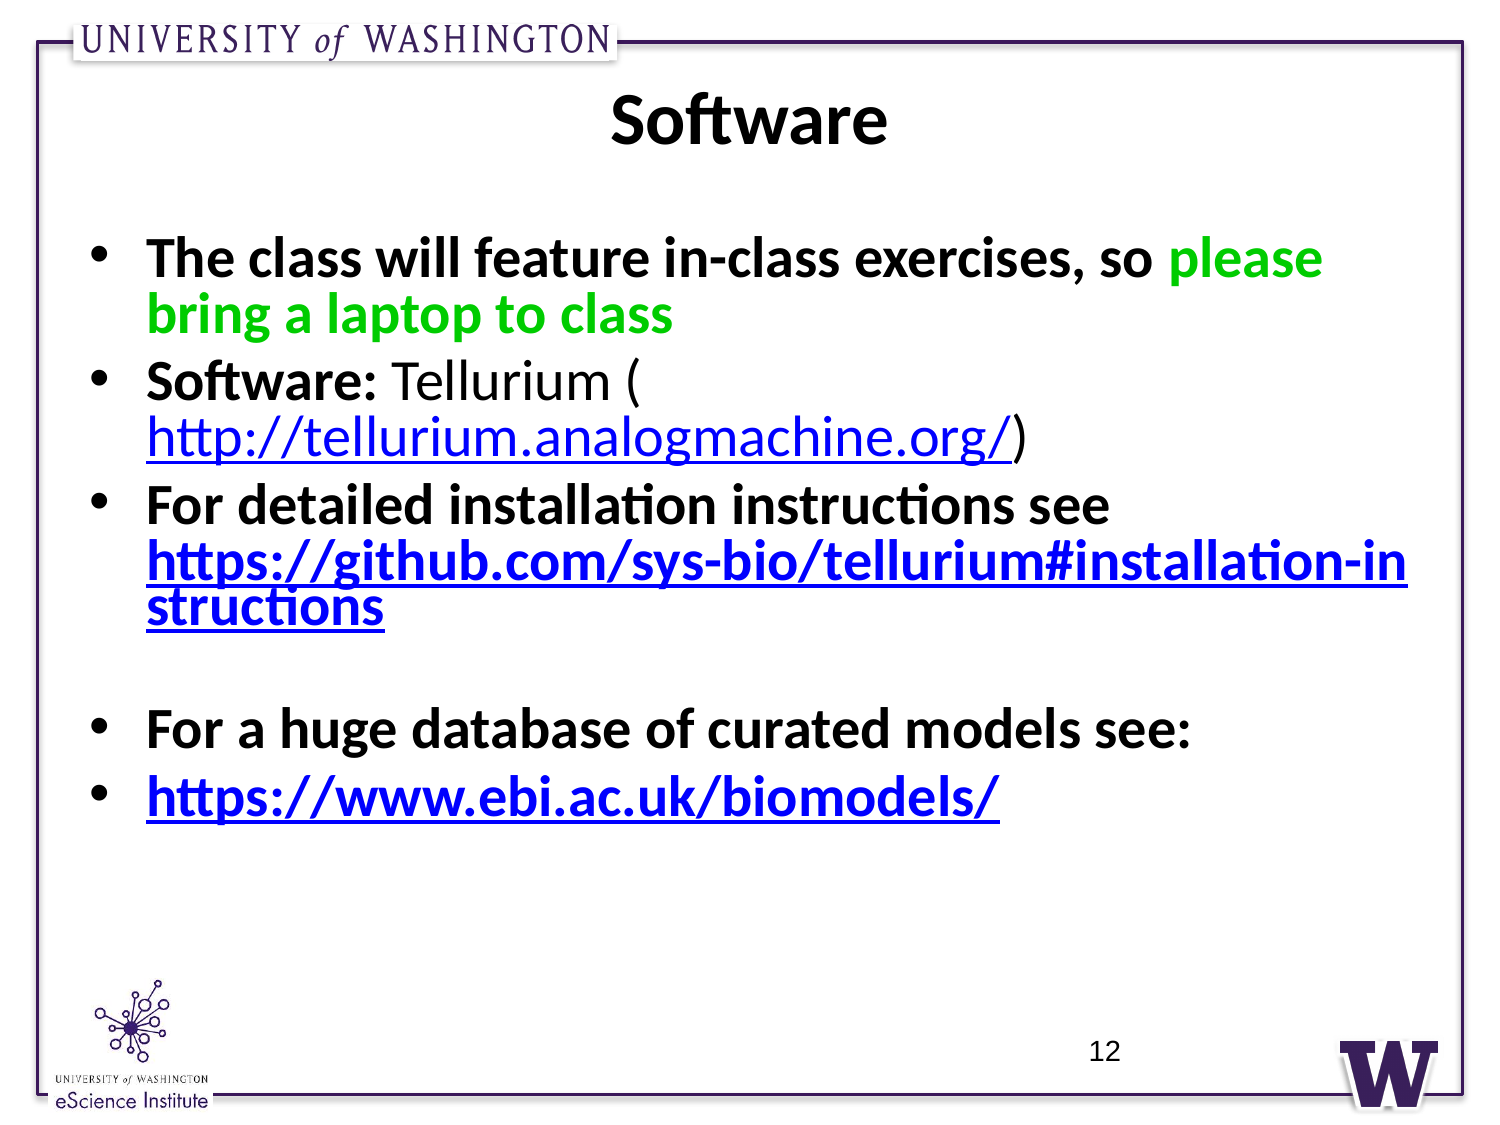

# Software
The class will feature in-class exercises, so please bring a laptop to class
Software: Tellurium (http://tellurium.analogmachine.org/)
For detailed installation instructions see https://github.com/sys-bio/tellurium#installation-instructions
For a huge database of curated models see:
https://www.ebi.ac.uk/biomodels/

12